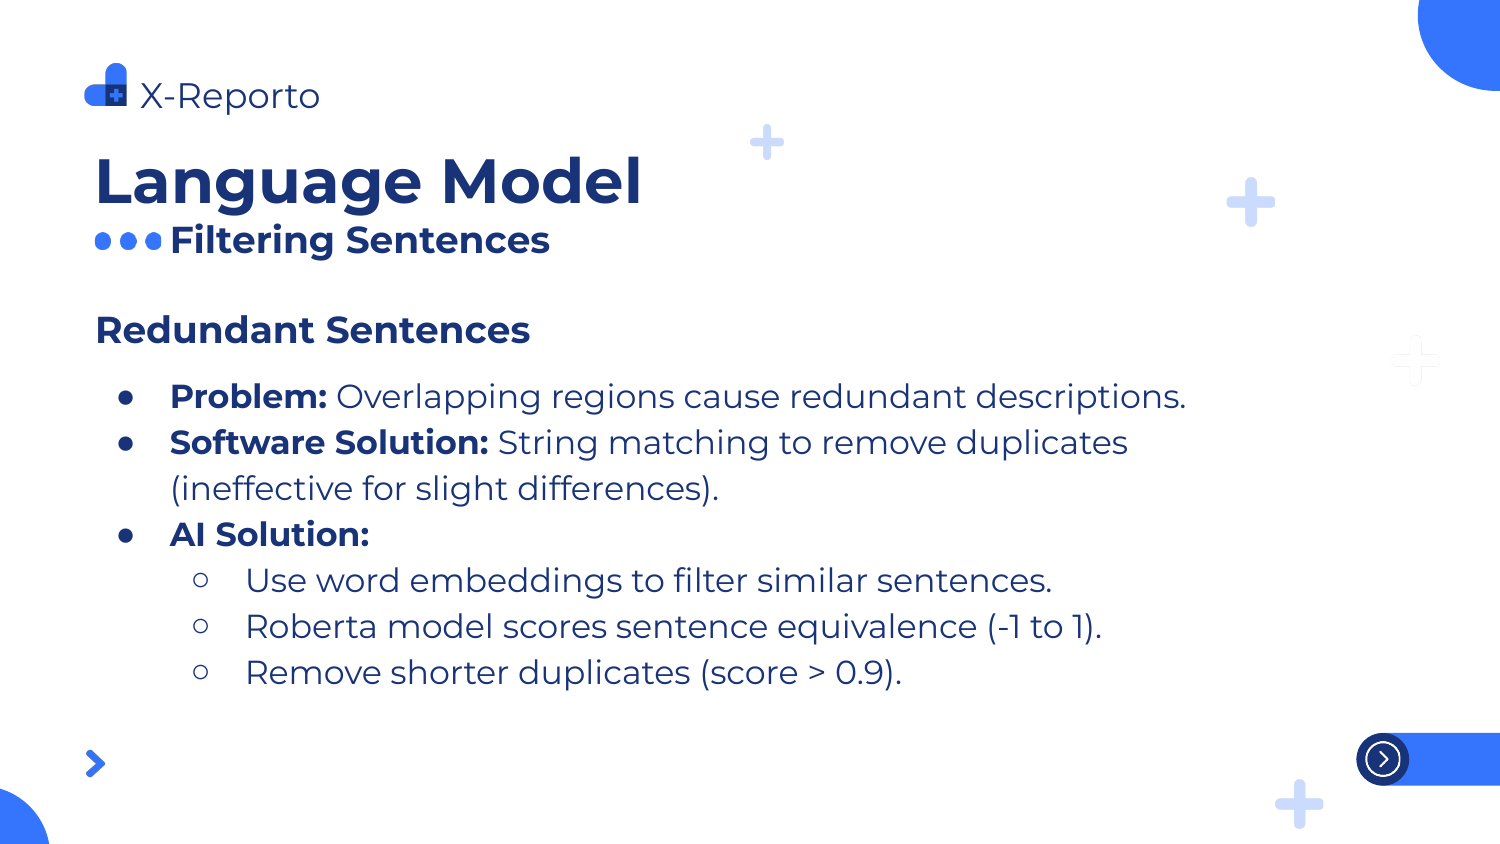

X-Reporto

Language Model
Filtering Sentences

Redundant Sentences

Problem: Overlapping regions cause redundant descriptions.
Software Solution: String matching to remove duplicates (ineffective for slight differences).
AI Solution:
Use word embeddings to filter similar sentences.
Roberta model scores sentence equivalence (-1 to 1).
Remove shorter duplicates (score > 0.9).